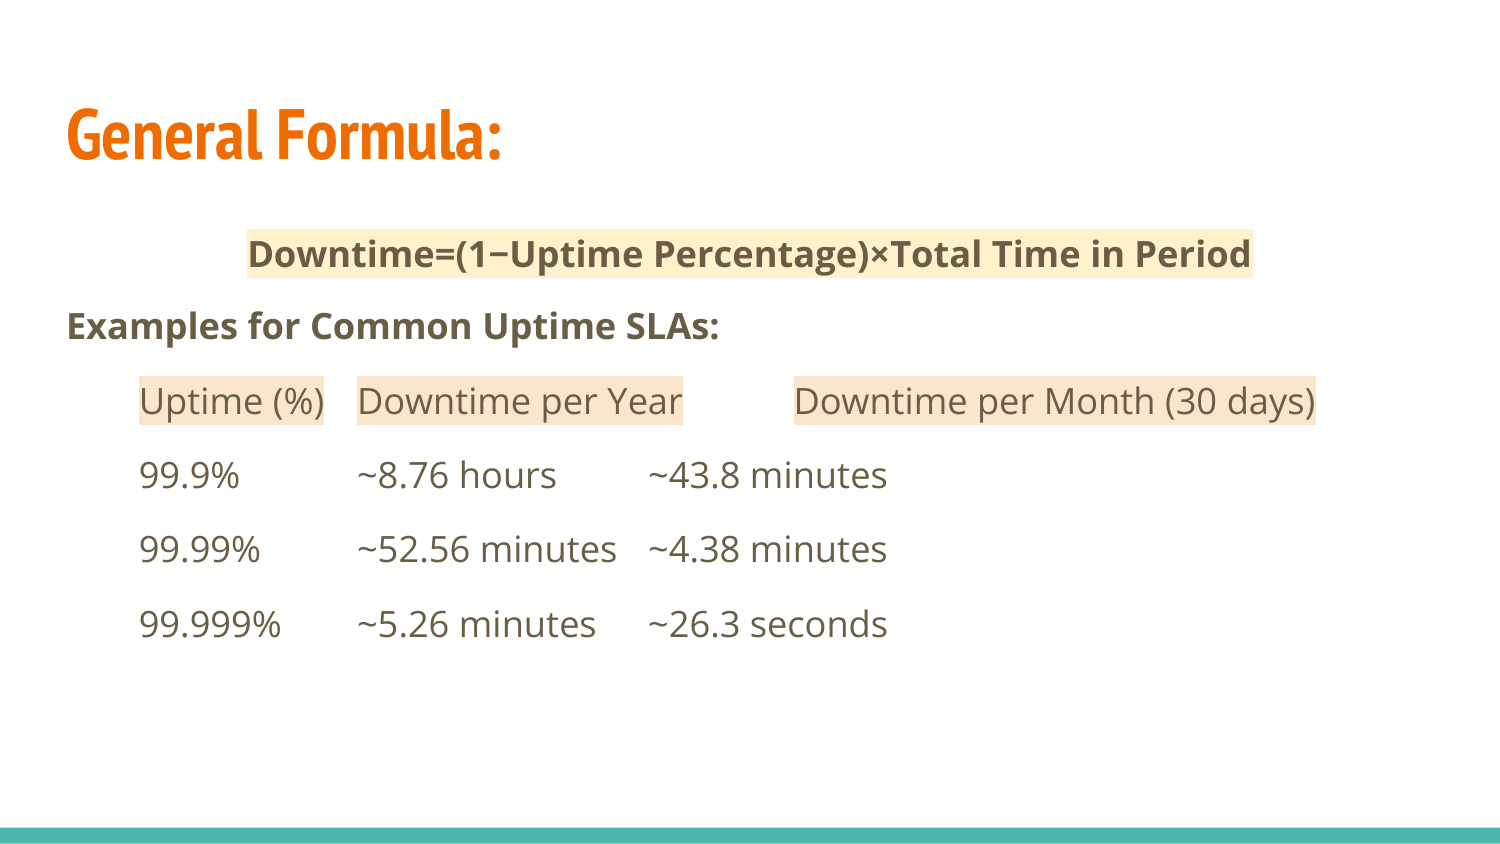

# General Formula:

Downtime=(1−Uptime Percentage)×Total Time in Period
Examples for Common Uptime SLAs:
Uptime (%)		Downtime per Year	Downtime per Month (30 days)
99.9%			~8.76 hours			~43.8 minutes
99.99%			~52.56 minutes		~4.38 minutes
99.999%			~5.26 minutes		~26.3 seconds